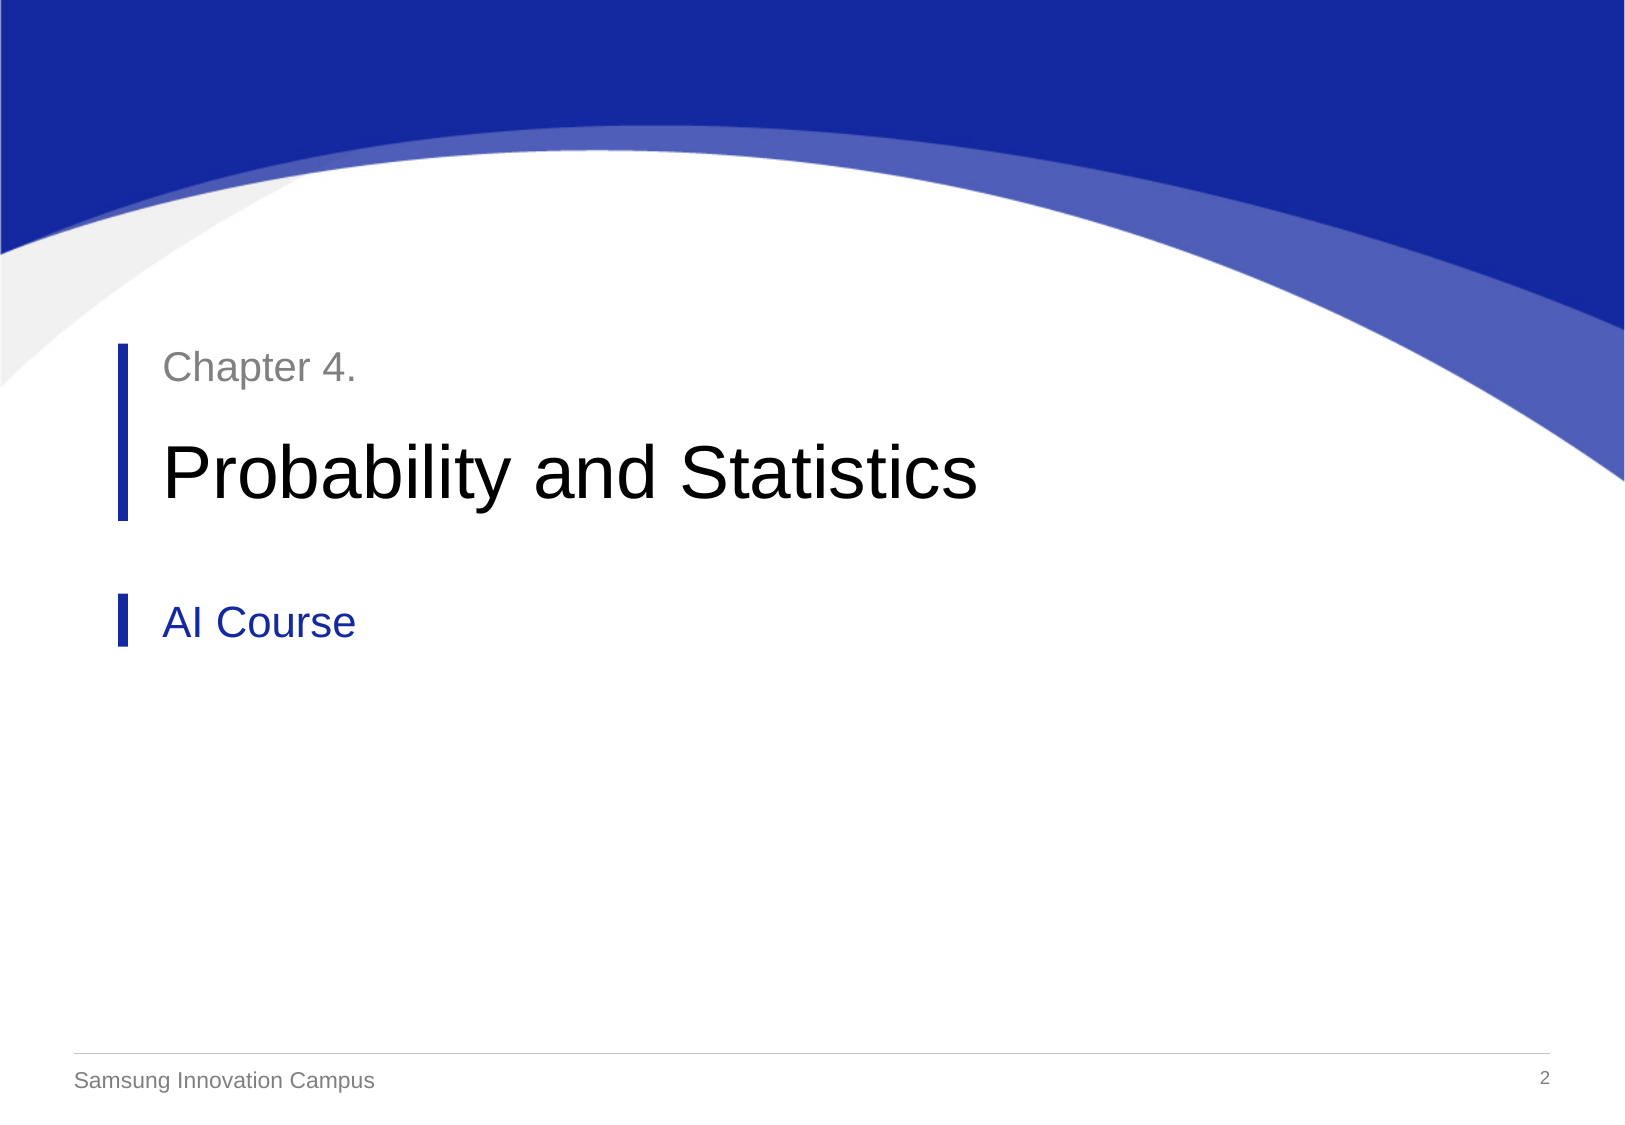

Chapter 4.

Probability and Statistics

AI Course